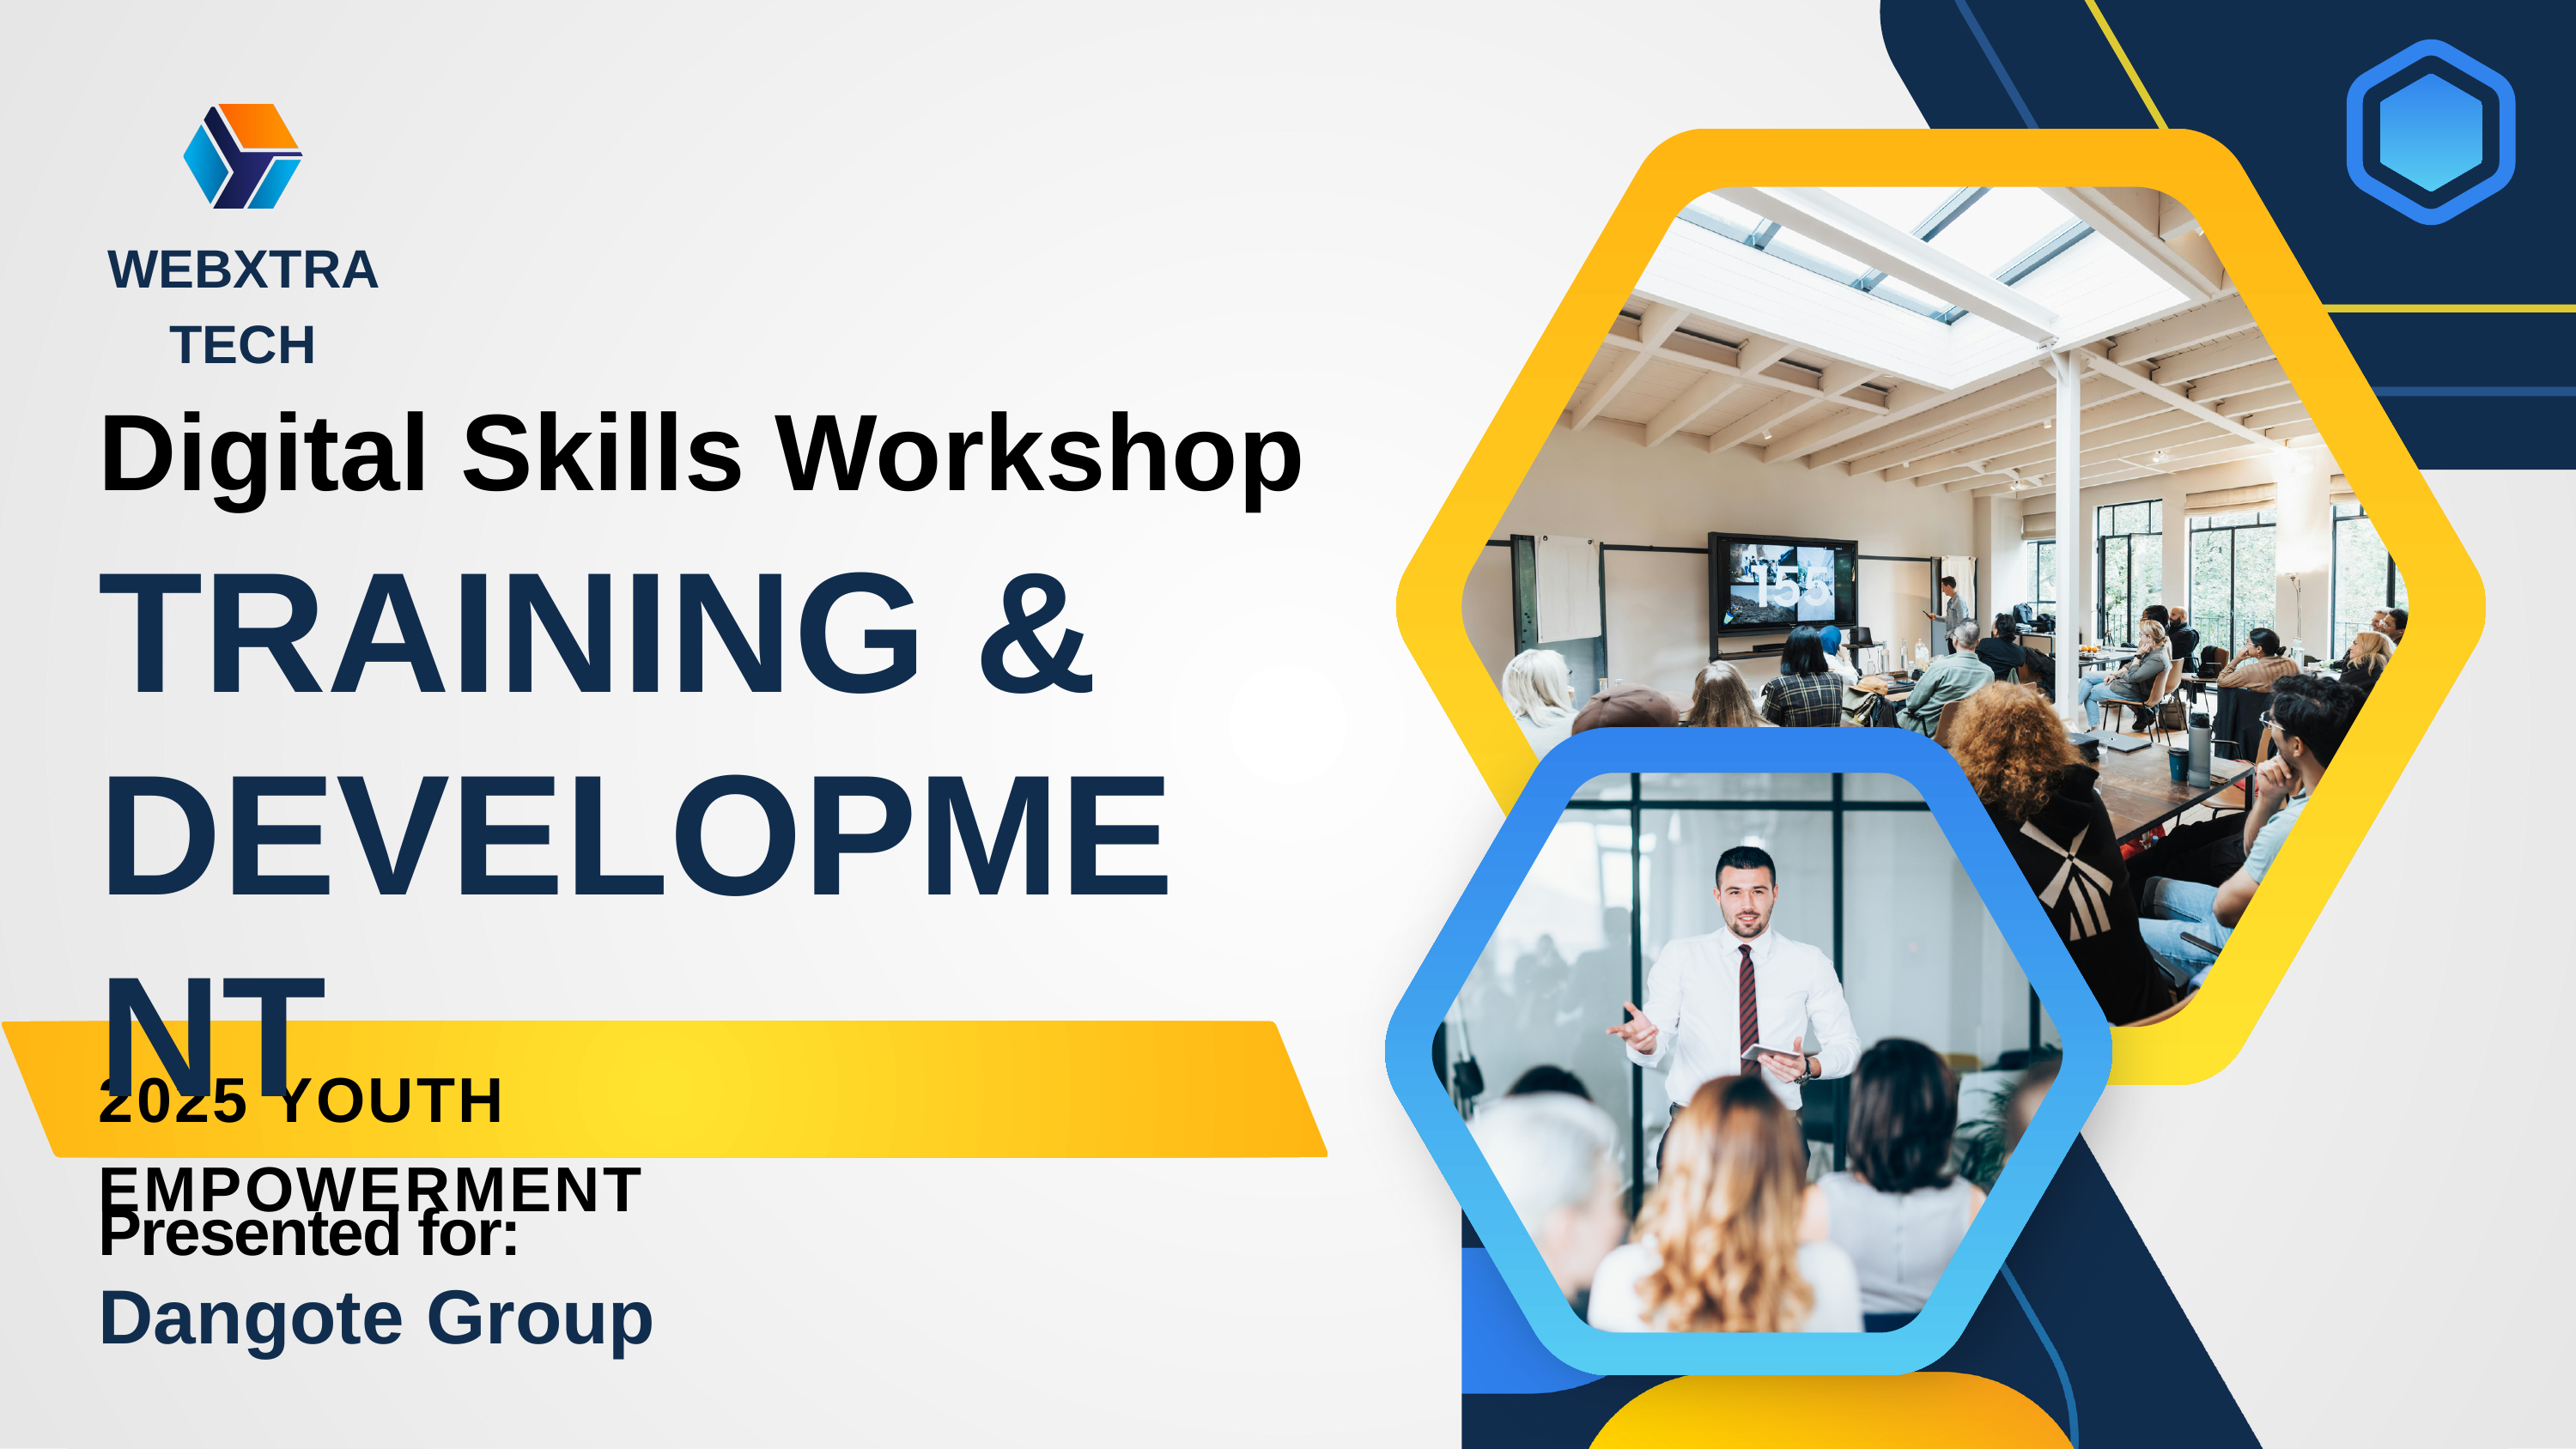

WEBXTRA TECH
Digital Skills Workshop
TRAINING & DEVELOPMENT

2025 YOUTH EMPOWERMENT
Presented for:
Dangote Group